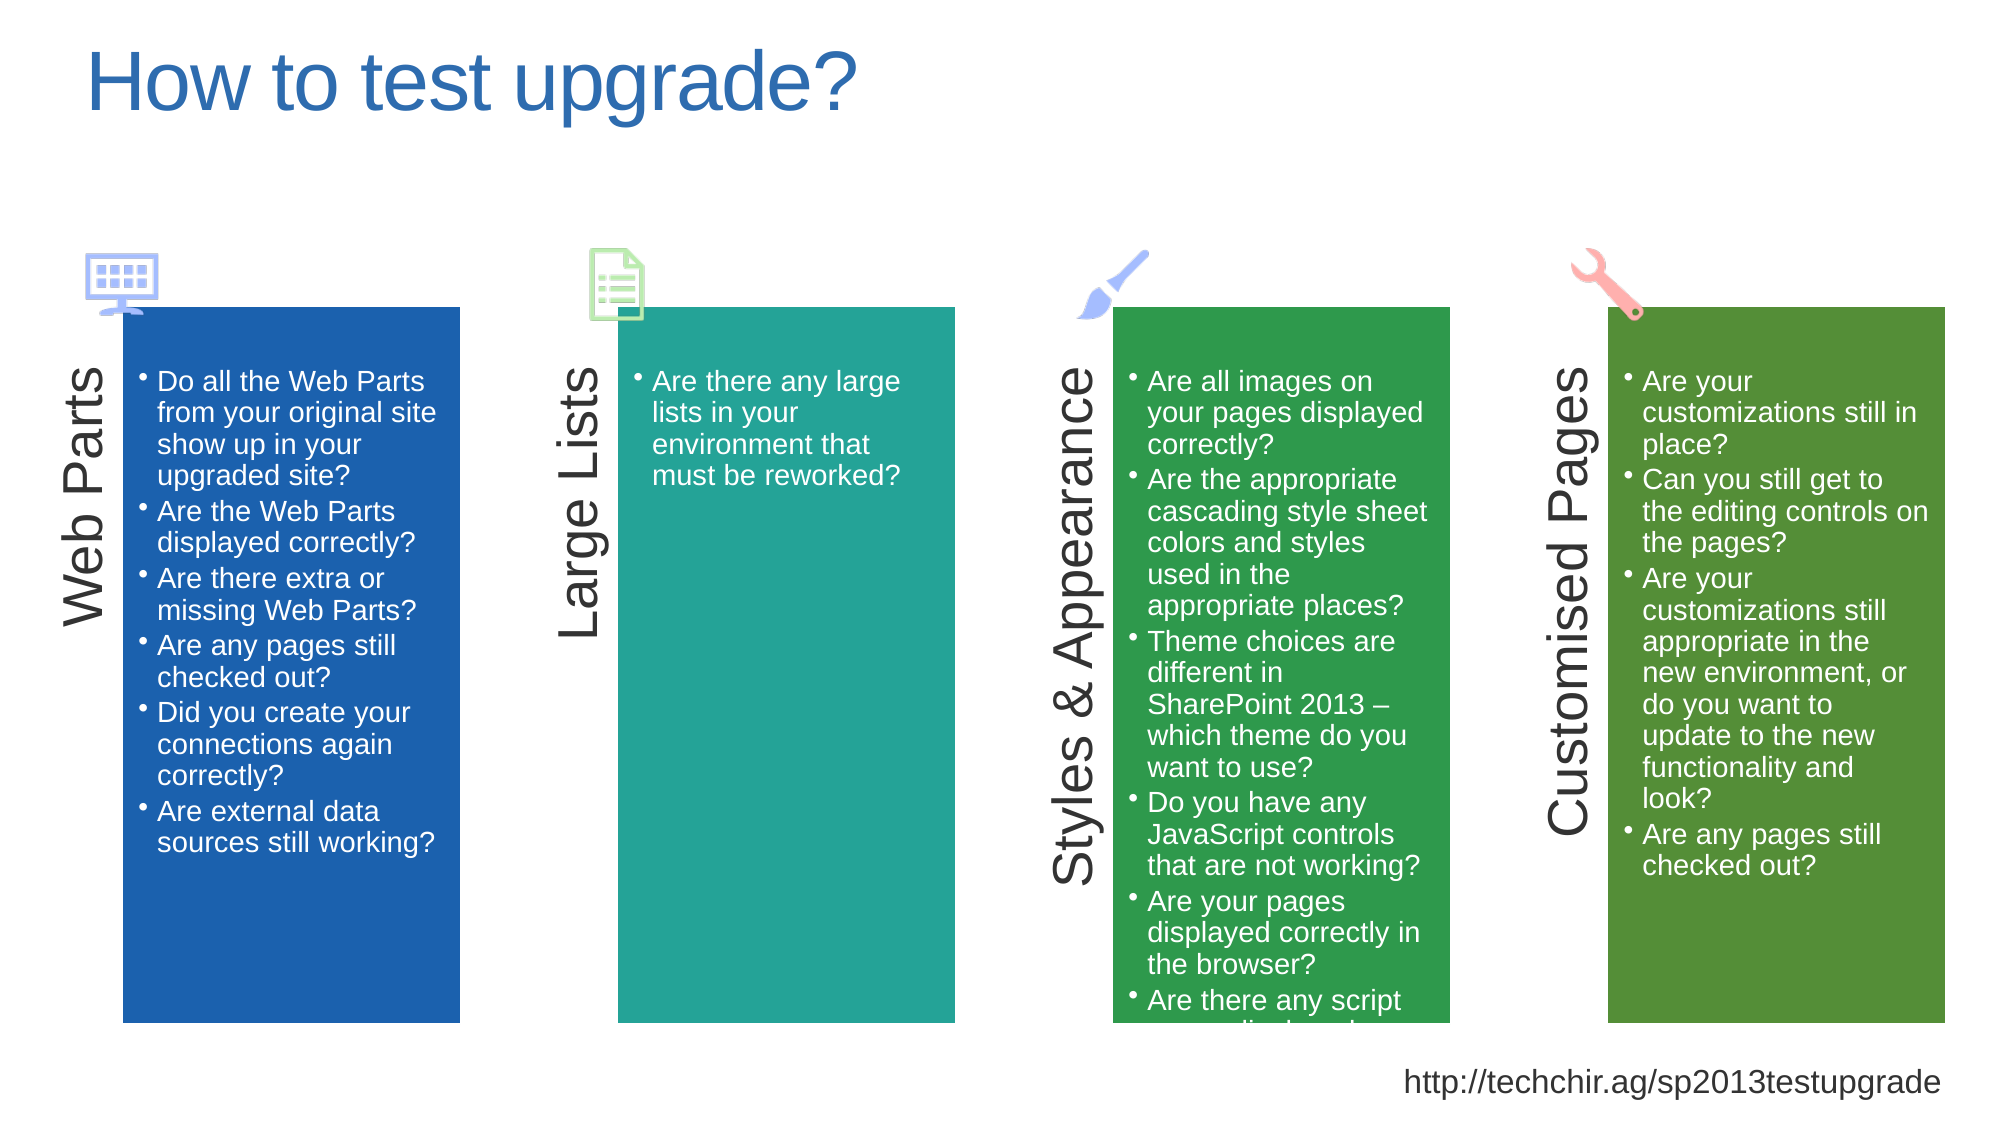

# How to test upgrade?
Web Parts
Do all the Web Parts from your original site show up in your upgraded site?
Are the Web Parts displayed correctly?
Are there extra or missing Web Parts?
Are any pages still checked out?
Did you create your connections again correctly?
Are external data sources still working?
Large Lists
Are there any large lists in your environment that must be reworked?
Styles & Appearance
Are all images on your pages displayed correctly?
Are the appropriate cascading style sheet colors and styles used in the appropriate places?
Theme choices are different in SharePoint 2013 – which theme do you want to use?
Do you have any JavaScript controls that are not working?
Are your pages displayed correctly in the browser?
Are there any script errors displayed on any pages?
Customised Pages
Are your customizations still in place?
Can you still get to the editing controls on the pages?
Are your customizations still appropriate in the new environment, or do you want to update to the new functionality and look?
Are any pages still checked out?
http://techchir.ag/sp2013testupgrade